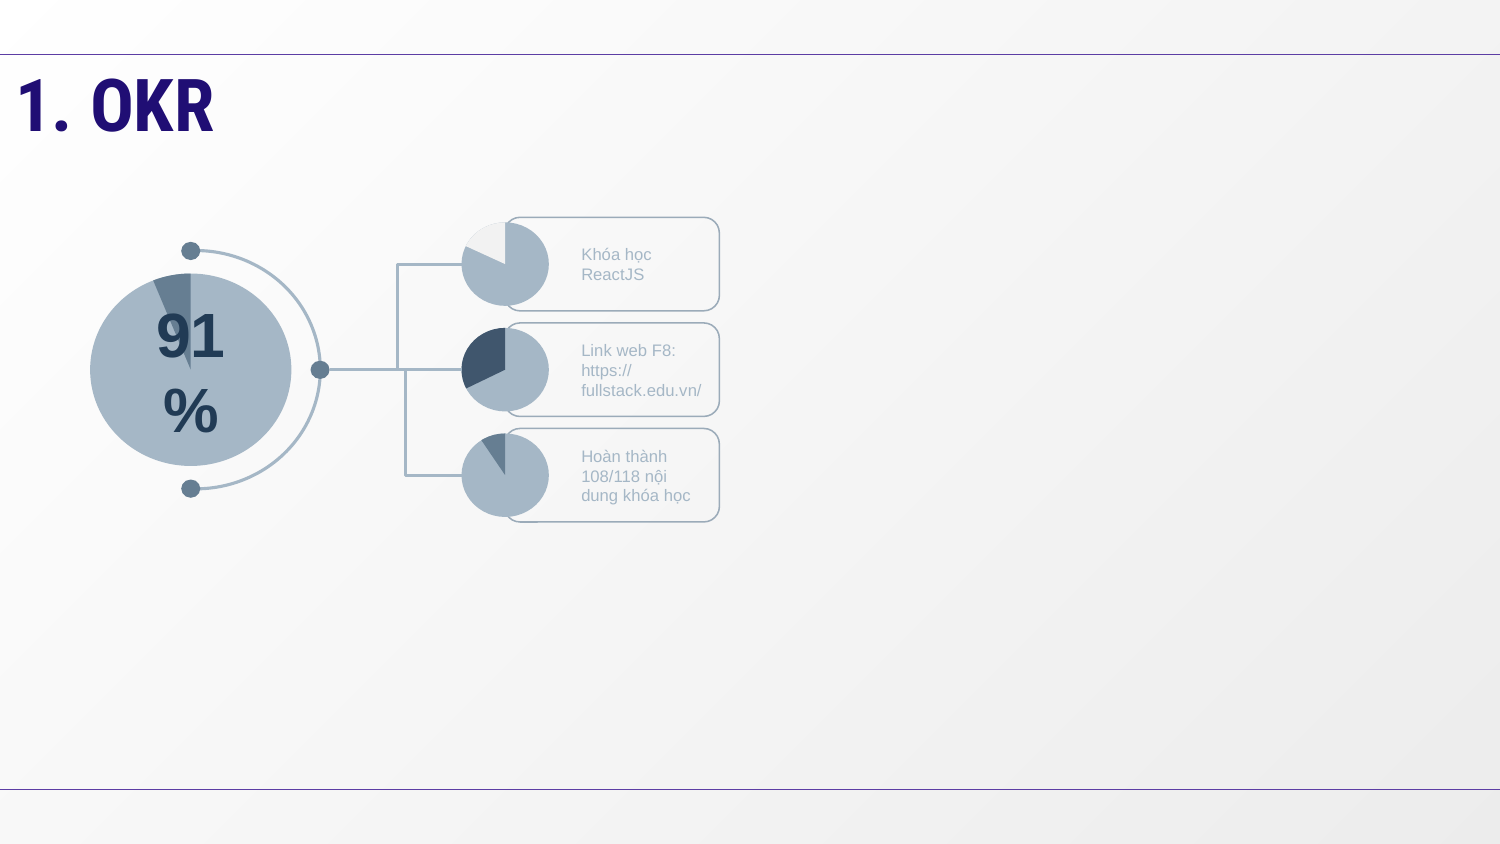

# 1. OKR

Khóa học ReactJS

91%
Link web F8:
https://fullstack.edu.vn/

Hoàn thành 108/118 nội dung khóa học